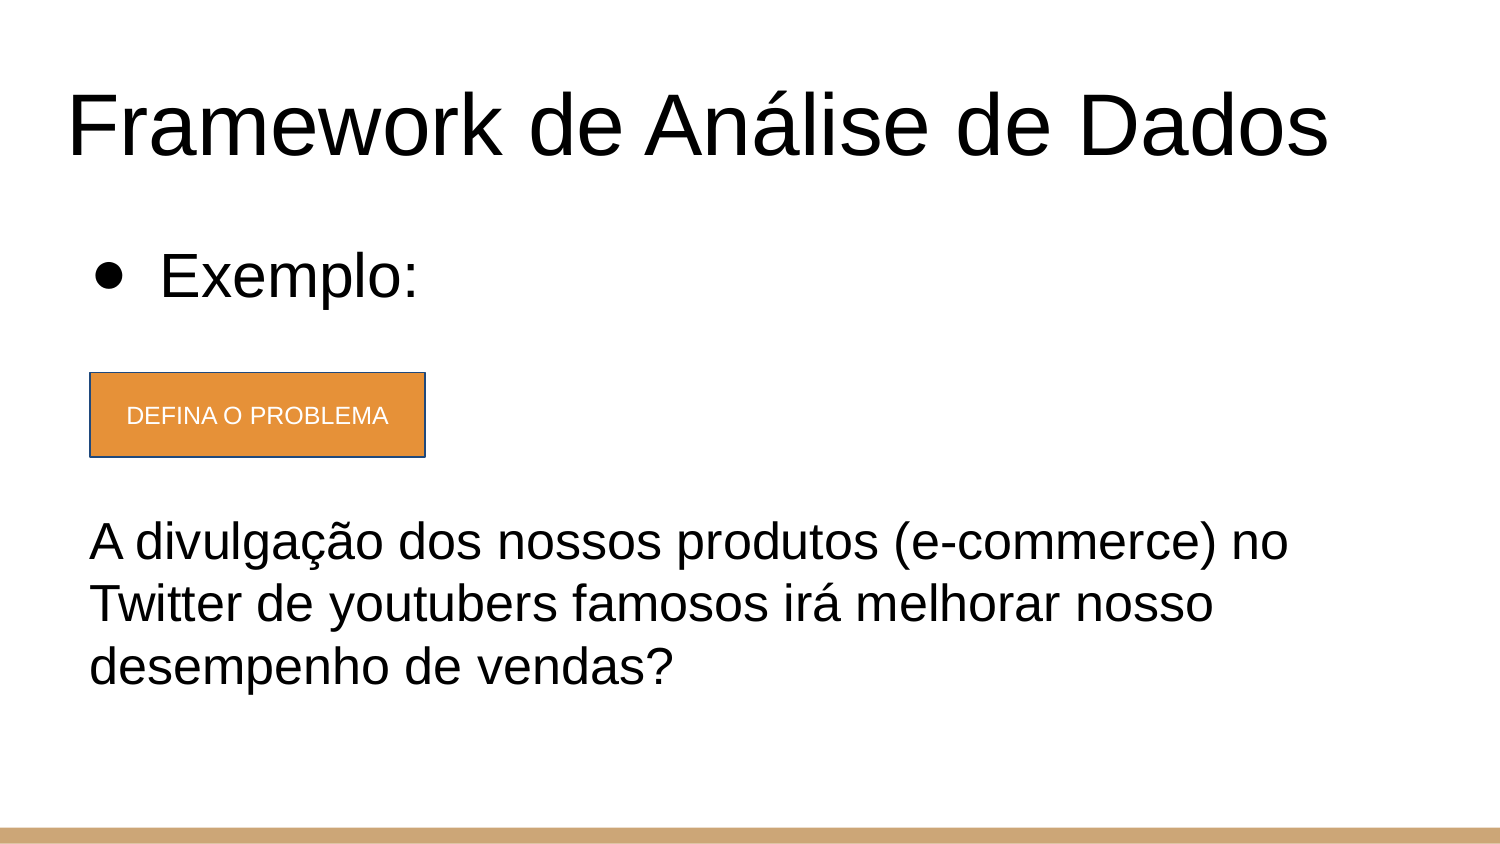

# Framework de Análise de Dados
Exemplo:

DEFINA O PROBLEMA
A divulgação dos nossos produtos (e-commerce) no Twitter de youtubers famosos irá melhorar nosso desempenho de vendas?